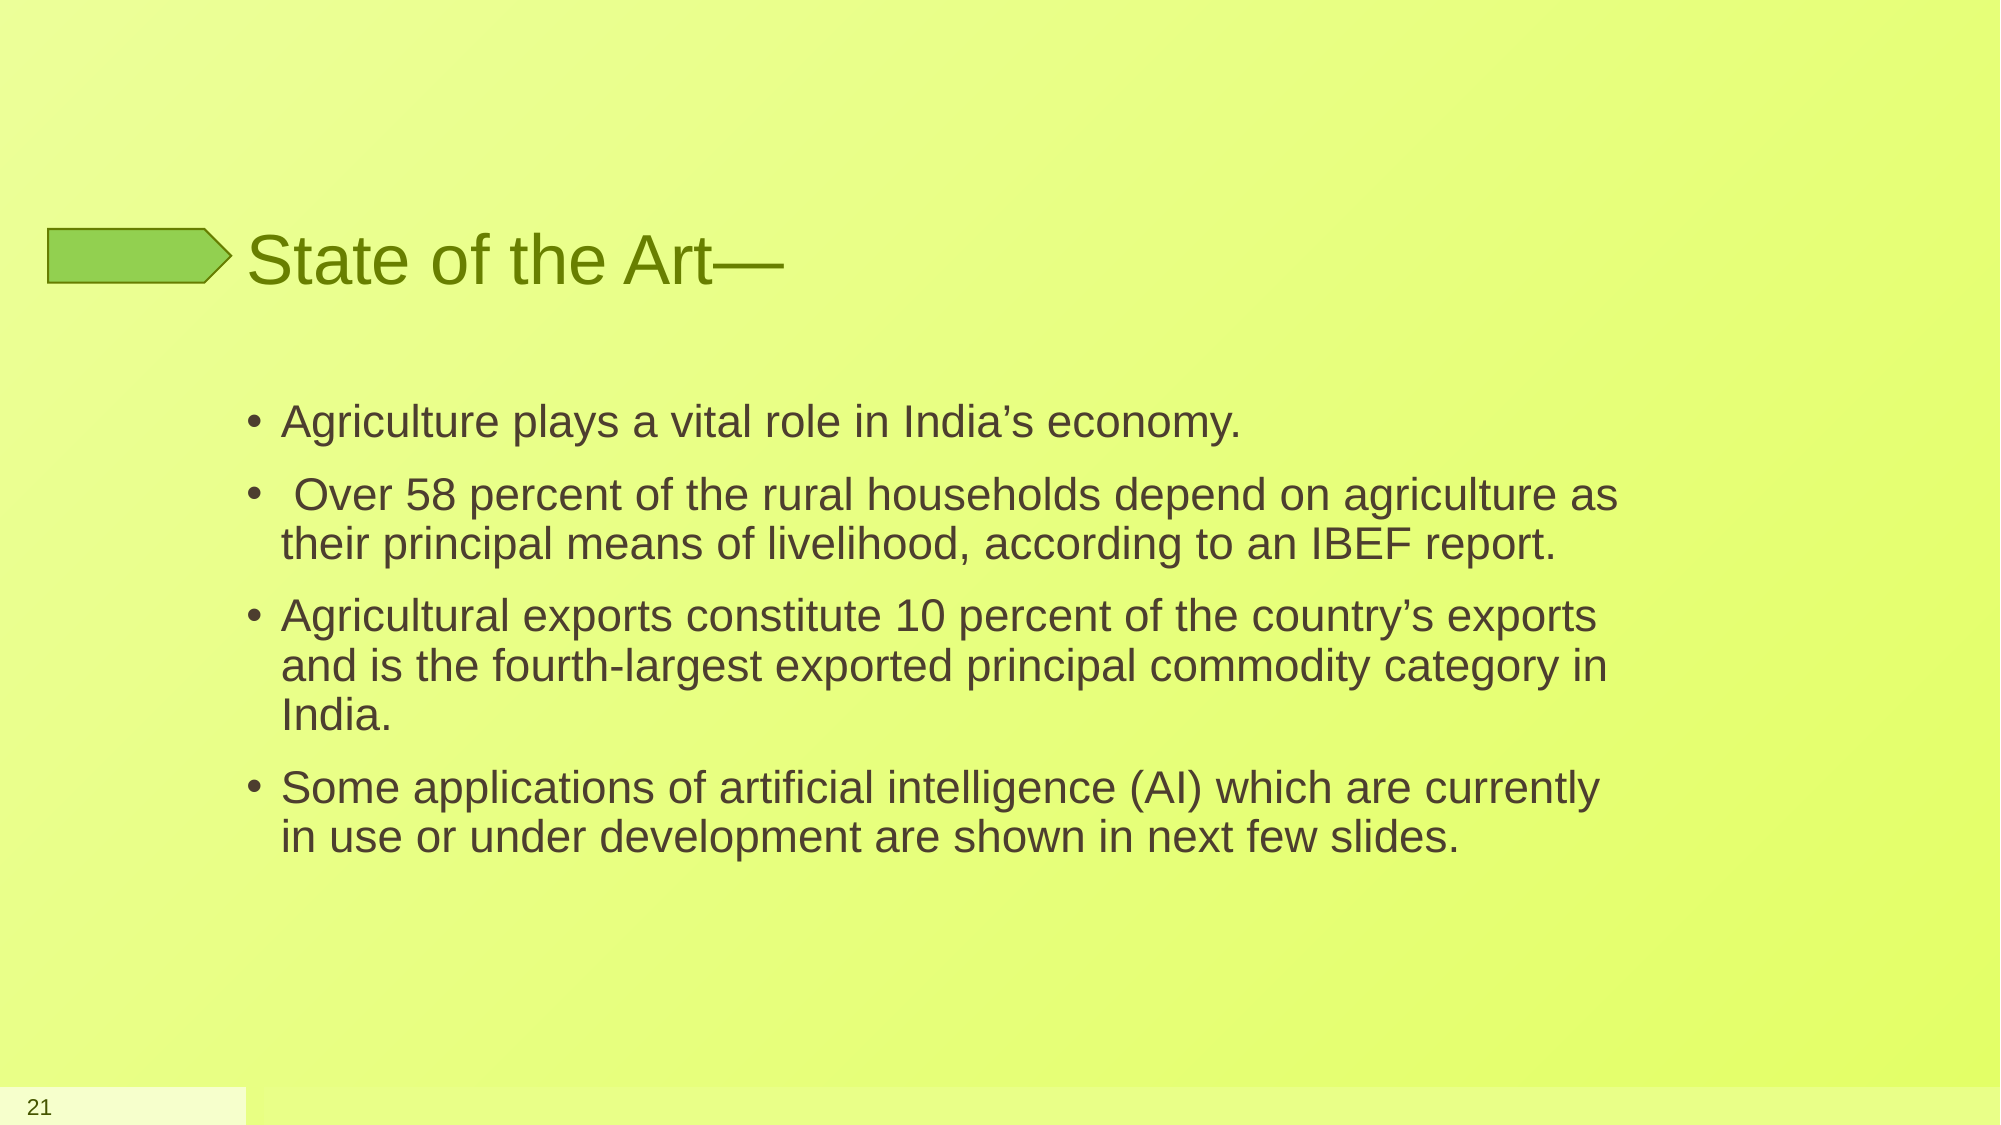

# State of the Art—

Agriculture plays a vital role in India’s economy.
 Over 58 percent of the rural households depend on agriculture as their principal means of livelihood, according to an IBEF report.
Agricultural exports constitute 10 percent of the country’s exports and is the fourth-largest exported principal commodity category in India.
Some applications of artificial intelligence (AI) which are currently in use or under development are shown in next few slides.
21